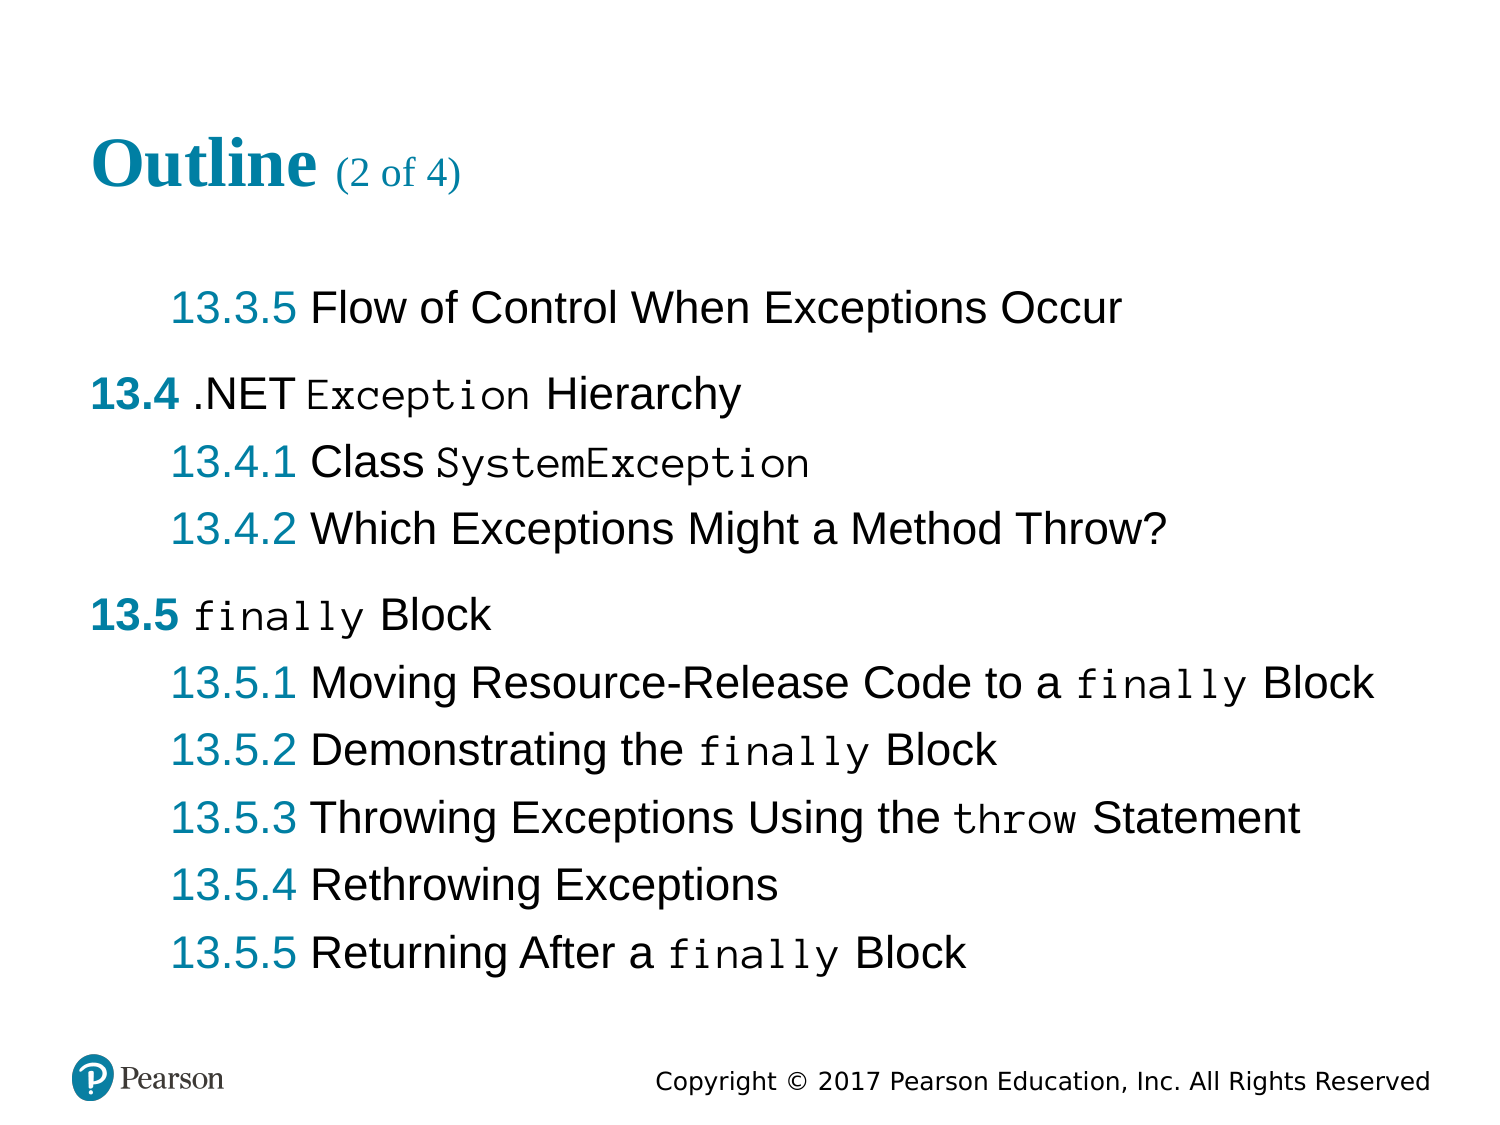

# Outline (2 of 4)
13.3.5 Flow of Control When Exceptions Occur
13.4 .NET Exception Hierarchy
13.4.1 Class SystemException
13.4.2 Which Exceptions Might a Method Throw?
13.5 finally Block
13.5.1 Moving Resource-Release Code to a finally Block
13.5.2 Demonstrating the finally Block
13.5.3 Throwing Exceptions Using the throw Statement
13.5.4 Rethrowing Exceptions
13.5.5 Returning After a finally Block